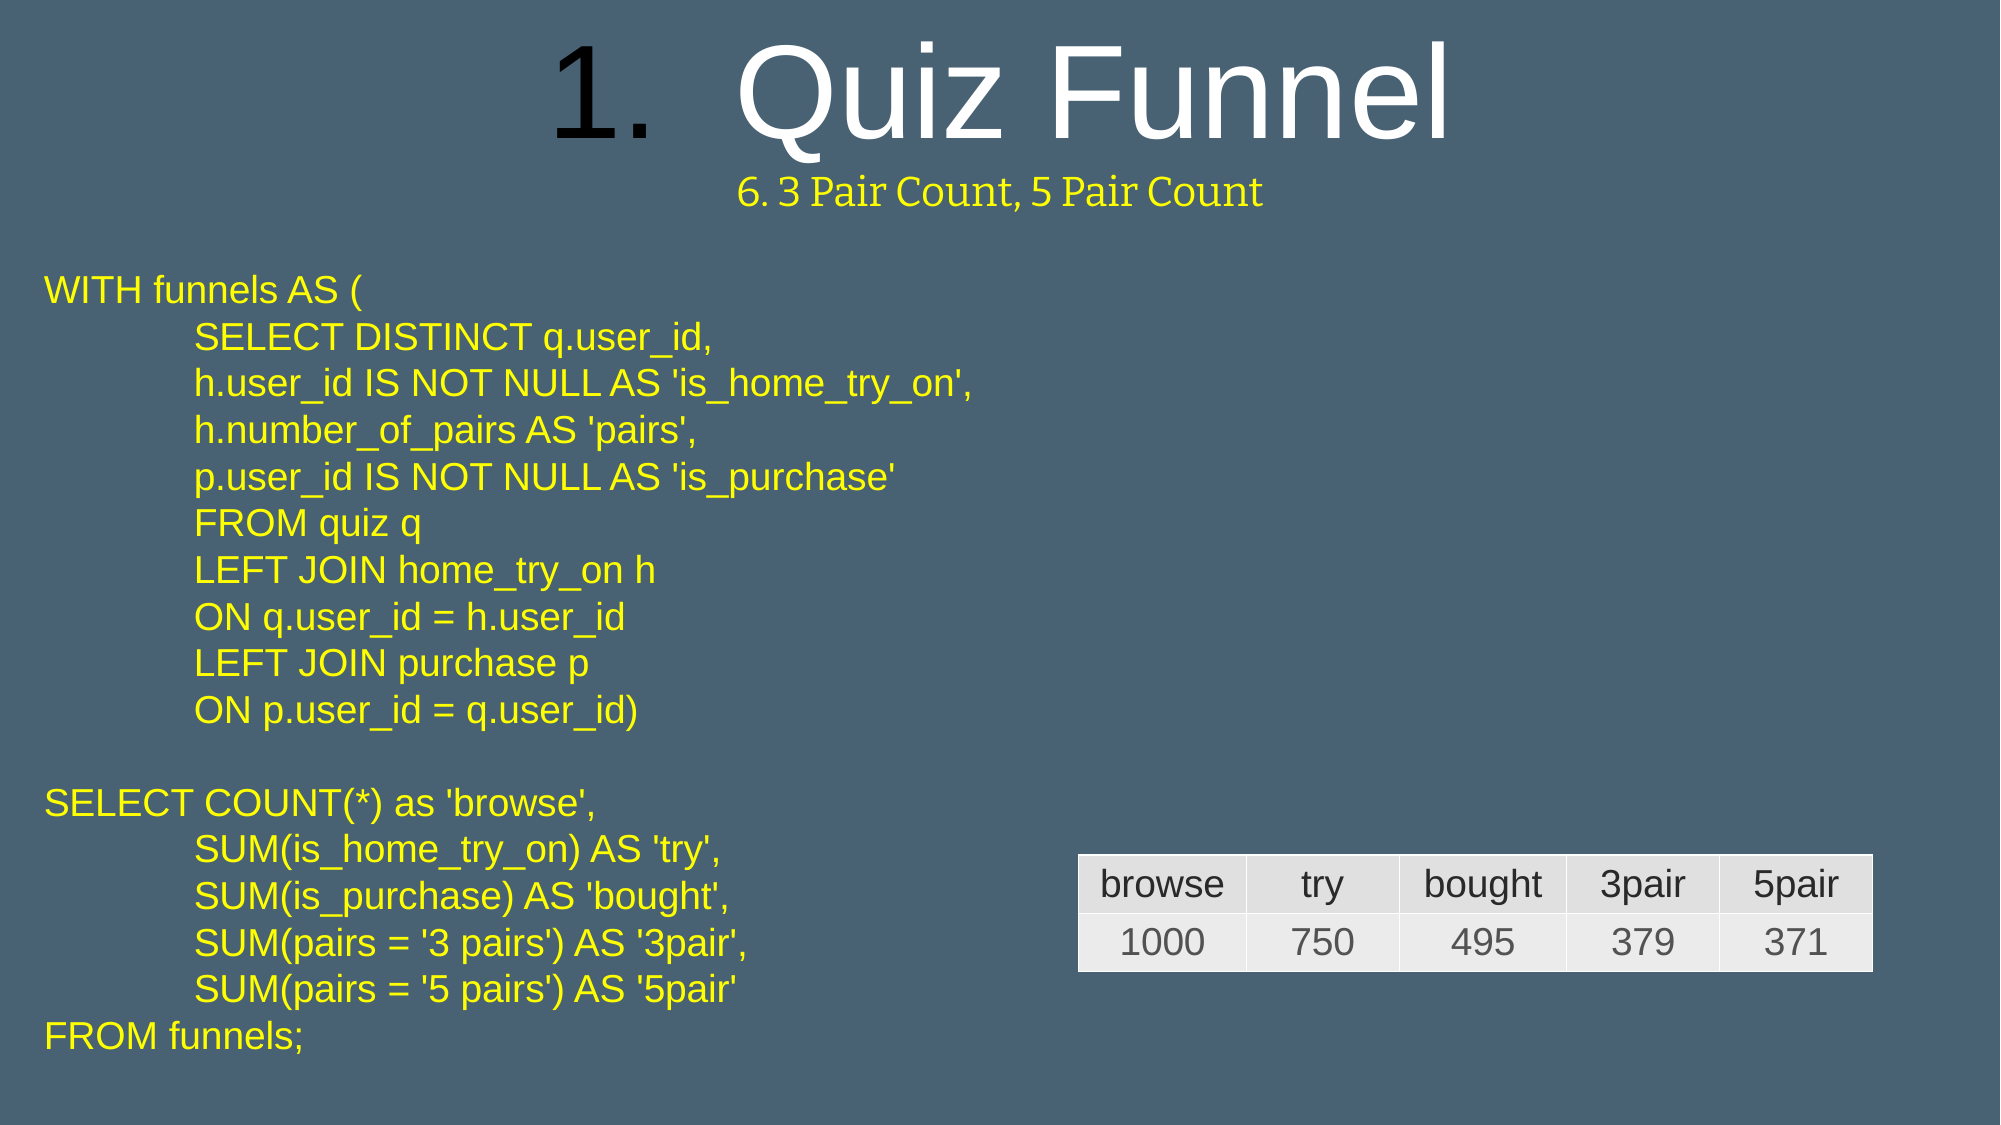

Quiz Funnel
6. 3 Pair Count, 5 Pair Count

WITH funnels AS (
	SELECT DISTINCT q.user_id,
   	h.user_id IS NOT NULL AS 'is_home_try_on',
   	h.number_of_pairs AS 'pairs',
   	p.user_id IS NOT NULL AS 'is_purchase'
	FROM quiz q
	LEFT JOIN home_try_on h
   	ON q.user_id = h.user_id
	LEFT JOIN purchase p
   	ON p.user_id = q.user_id)

SELECT COUNT(*) as 'browse',
	SUM(is_home_try_on) AS 'try',
  	SUM(is_purchase) AS 'bought',
  	SUM(pairs = '3 pairs') AS '3pair',
  	SUM(pairs = '5 pairs') AS '5pair'
FROM funnels;
| browse | try | bought | 3pair | 5pair |
| --- | --- | --- | --- | --- |
| 1000 | 750 | 495 | 379 | 371 |